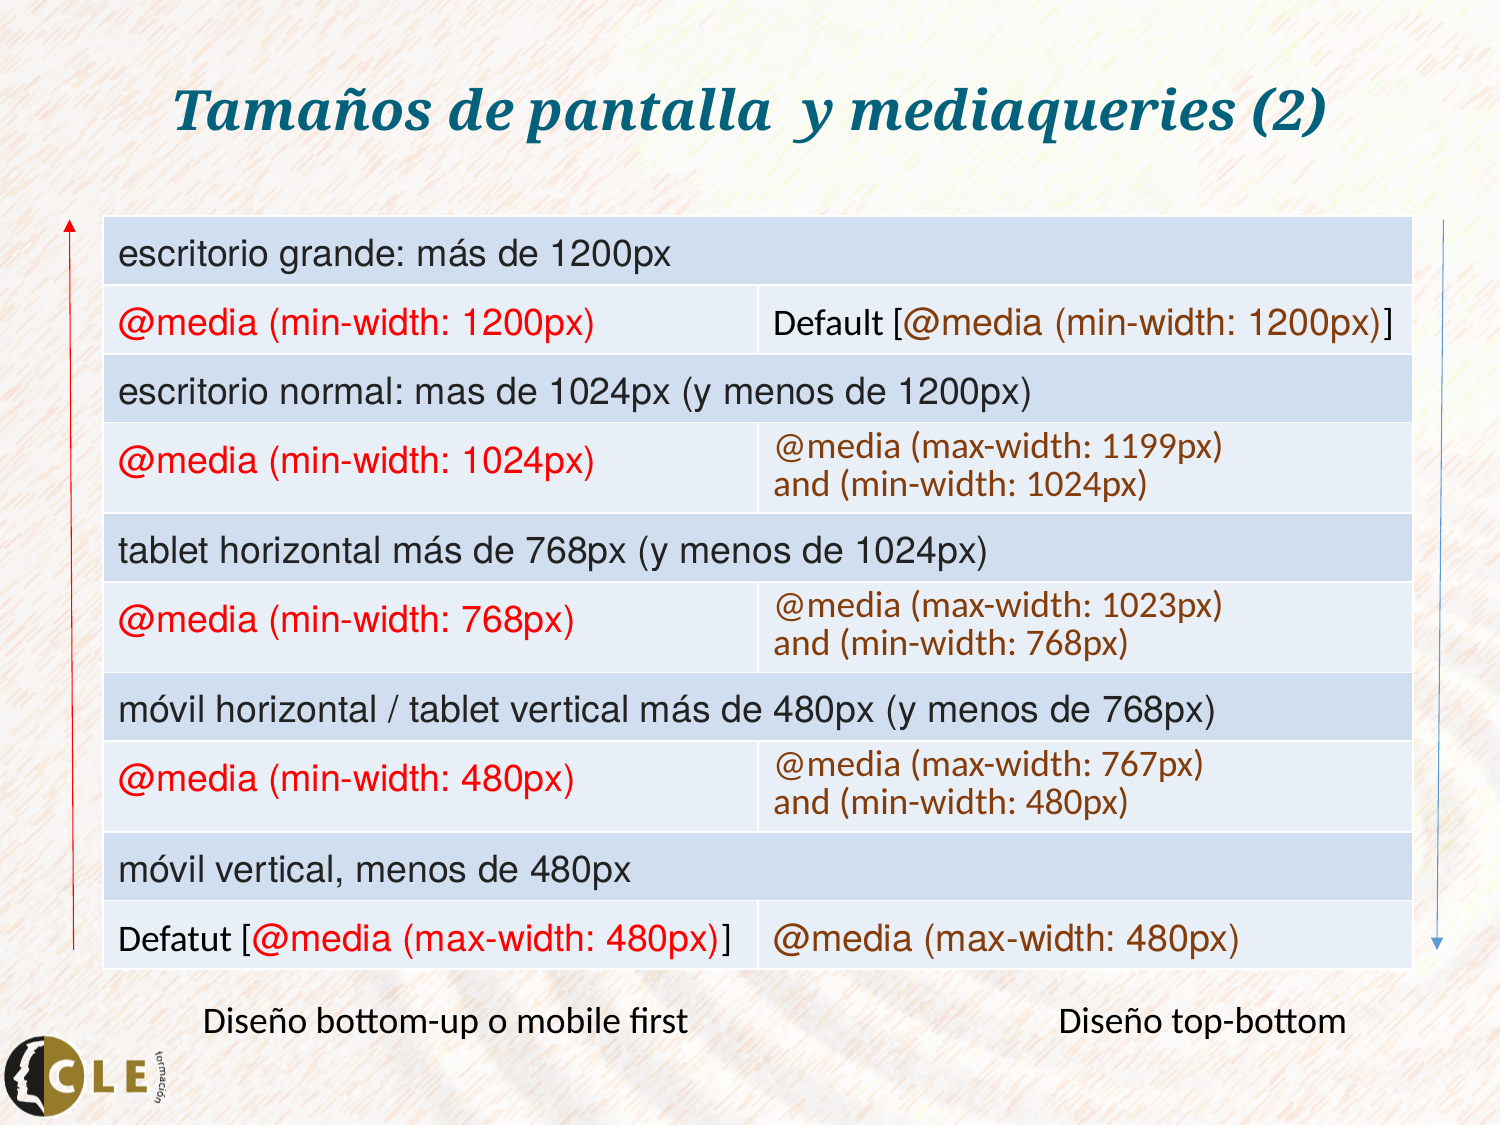

# Tamaños de pantalla  y mediaqueries (2)
| escritorio grande: más de 1200px |  |
| --- | --- |
| @media (min-width: 1200px) | Default [@media (min-width: 1200px)] |
| escritorio normal: mas de 1024px (y menos de 1200px) |  |
| @media (min-width: 1024px) | @media (max-width: 1199px) and (min-width: 1024px) |
| tablet horizontal más de 768px (y menos de 1024px) |  |
| @media (min-width: 768px) | @media (max-width: 1023px) and (min-width: 768px) |
| móvil horizontal / tablet vertical más de 480px (y menos de 768px) |  |
| @media (min-width: 480px) | @media (max-width: 767px) and (min-width: 480px) |
| móvil vertical, menos de 480px |  |
| Defatut [@media (max-width: 480px)] | @media (max-width: 480px) |
Diseño bottom-up o mobile first
Diseño top-bottom